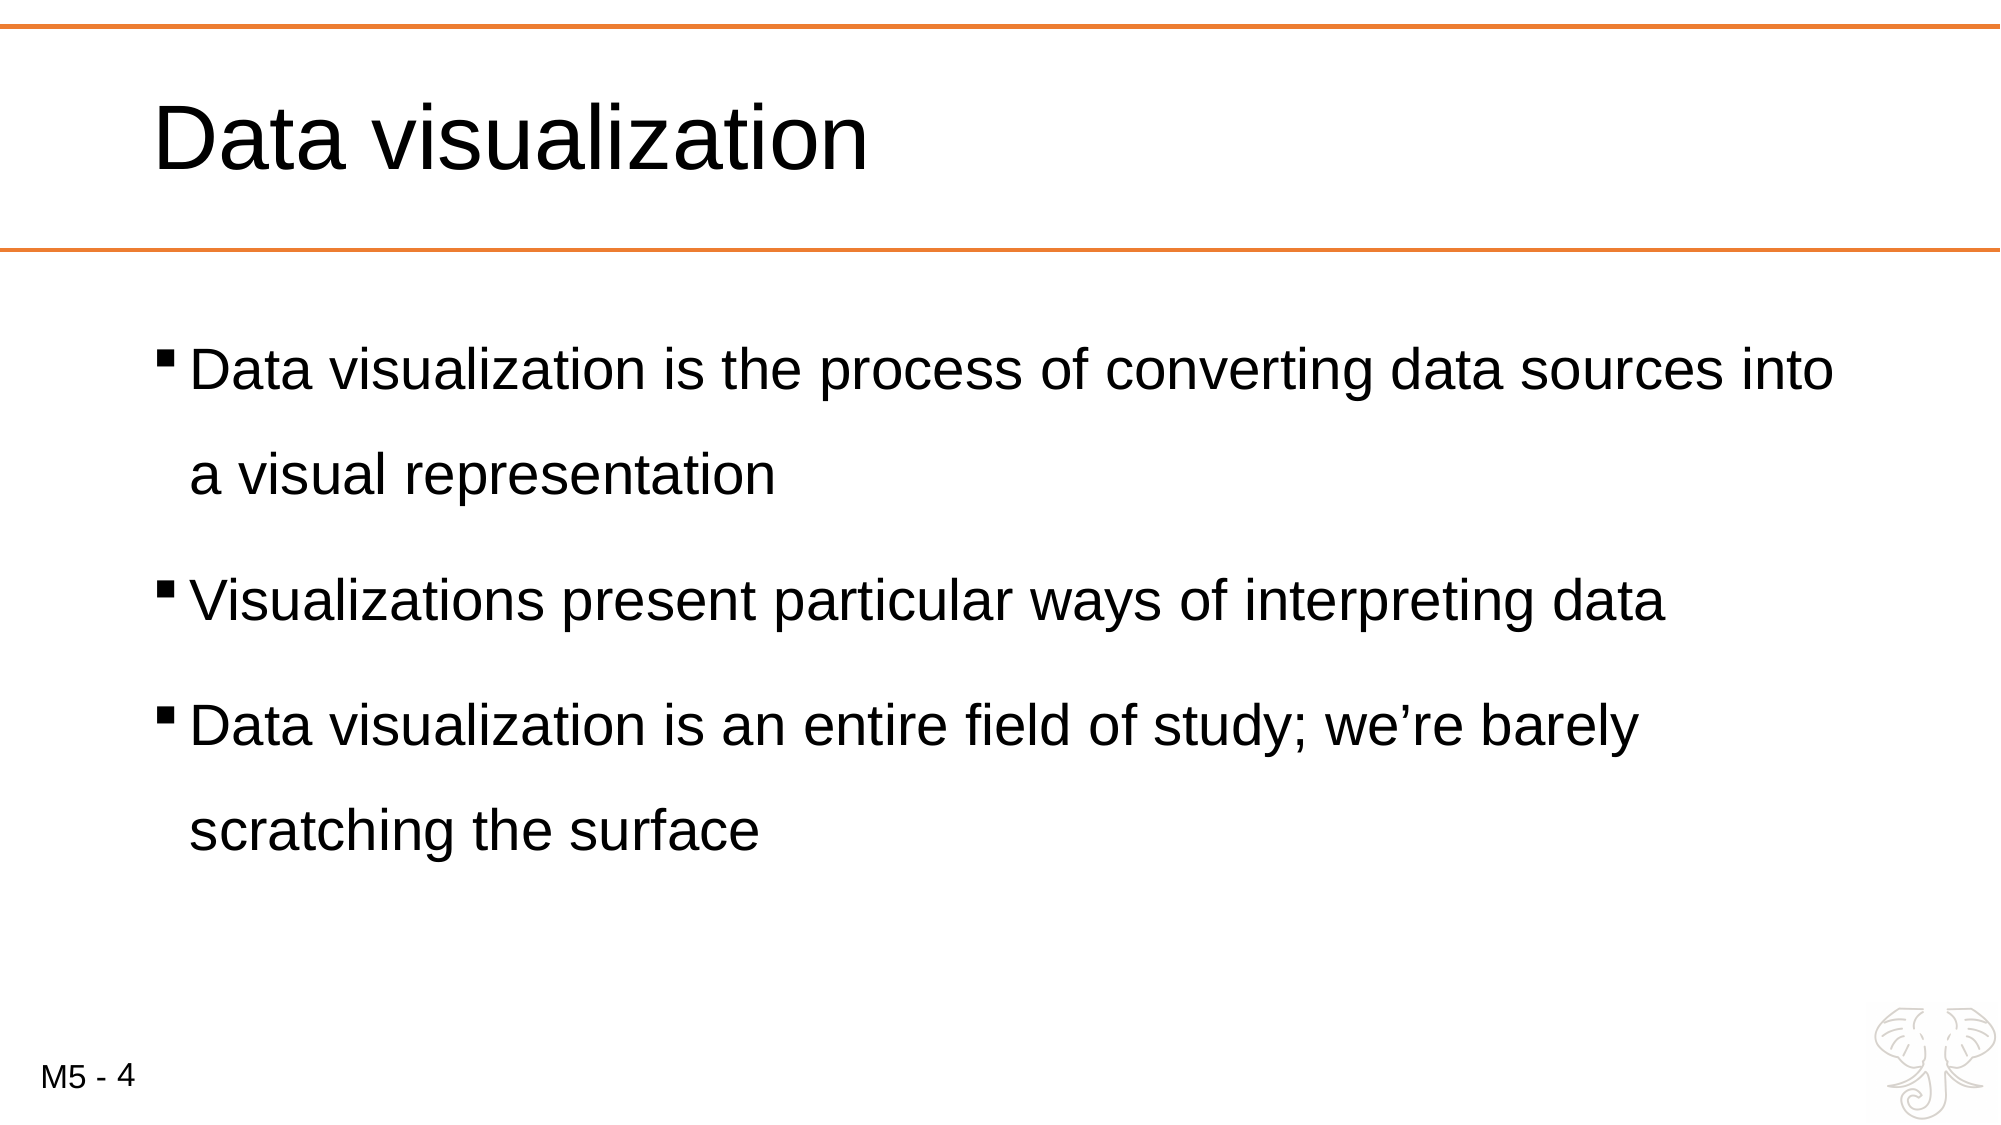

# Data visualization
Data visualization is the process of converting data sources into a visual representation
Visualizations present particular ways of interpreting data
Data visualization is an entire field of study; we’re barely scratching the surface
4